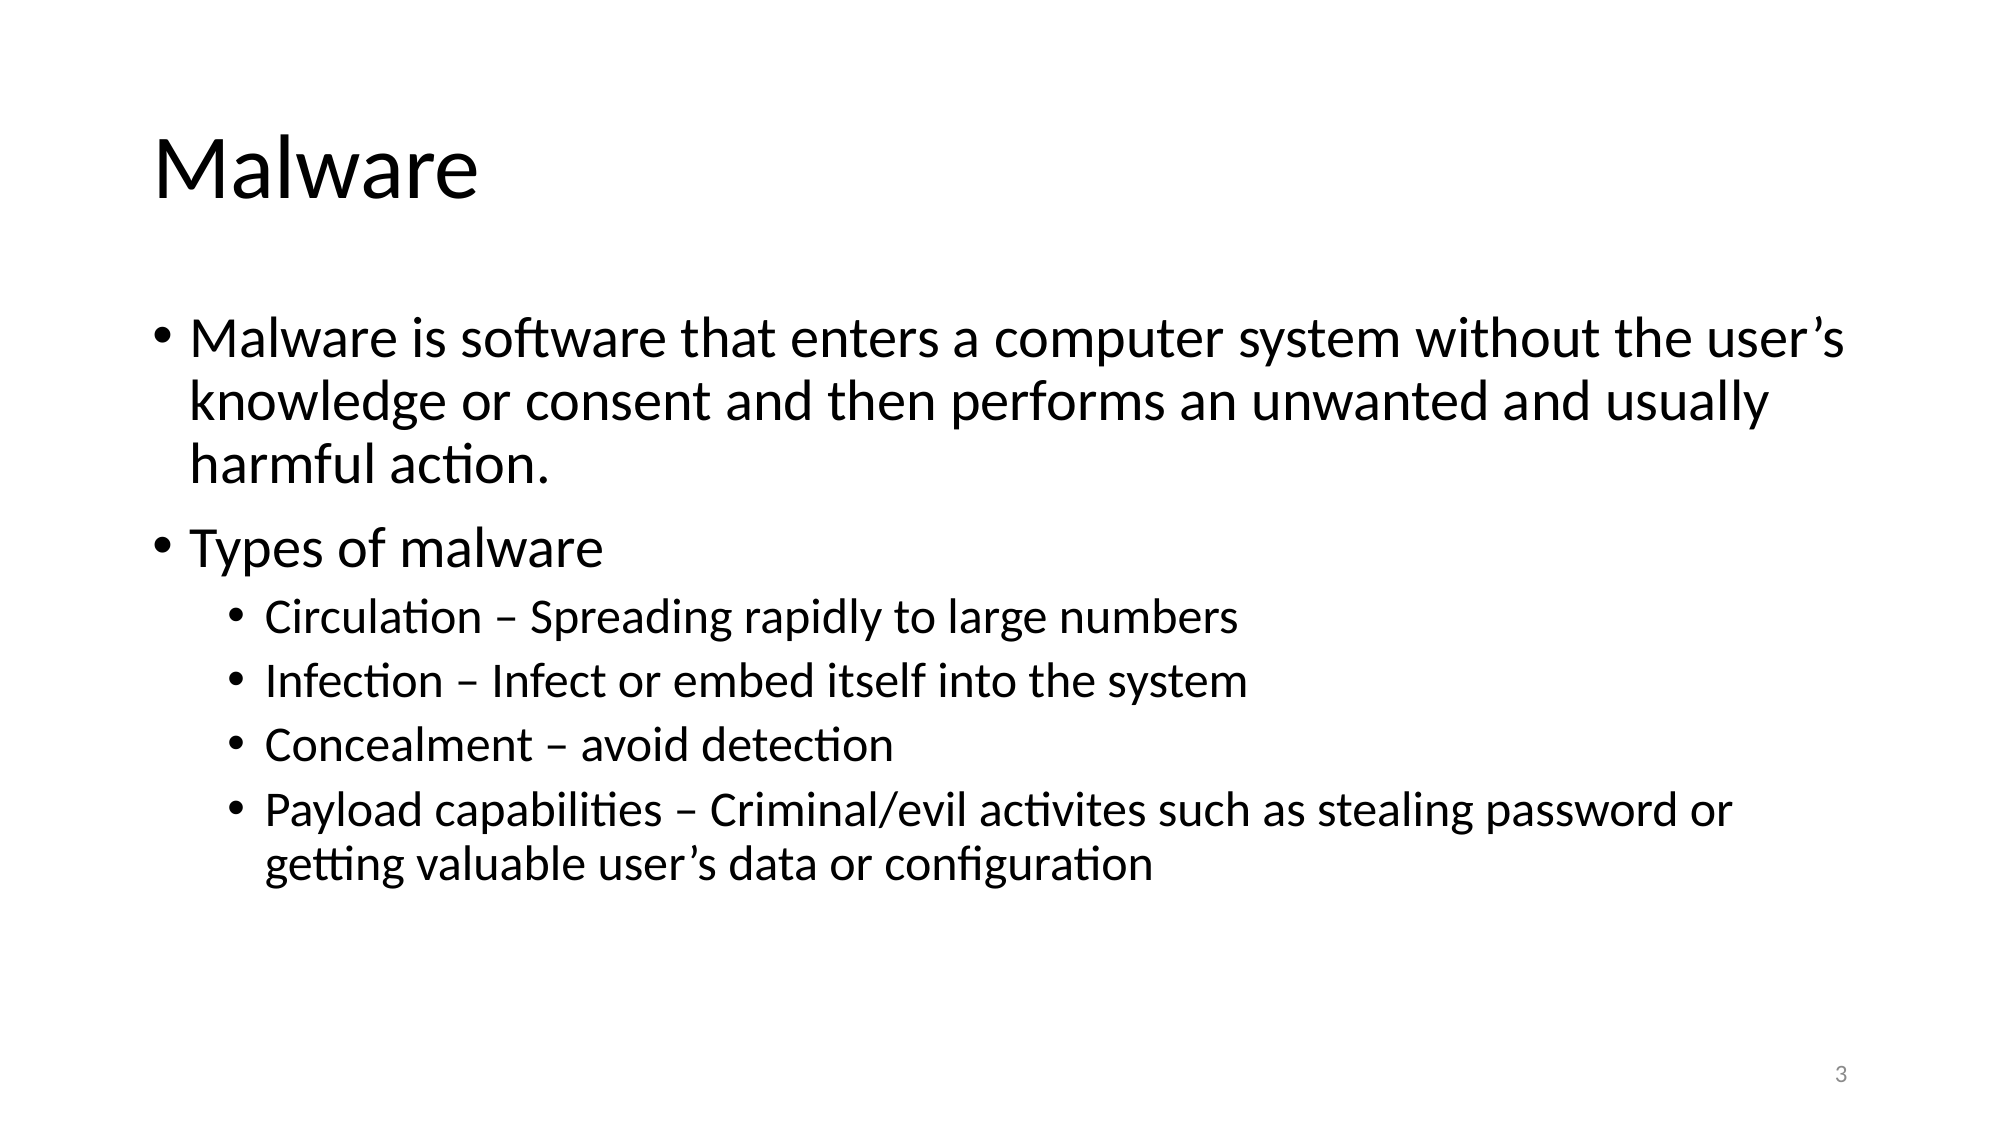

# Malware
Malware is software that enters a computer system without the user’s knowledge or consent and then performs an unwanted and usually harmful action.
Types of malware
Circulation – Spreading rapidly to large numbers
Infection – Infect or embed itself into the system
Concealment – avoid detection
Payload capabilities – Criminal/evil activites such as stealing password or getting valuable user’s data or configuration
3